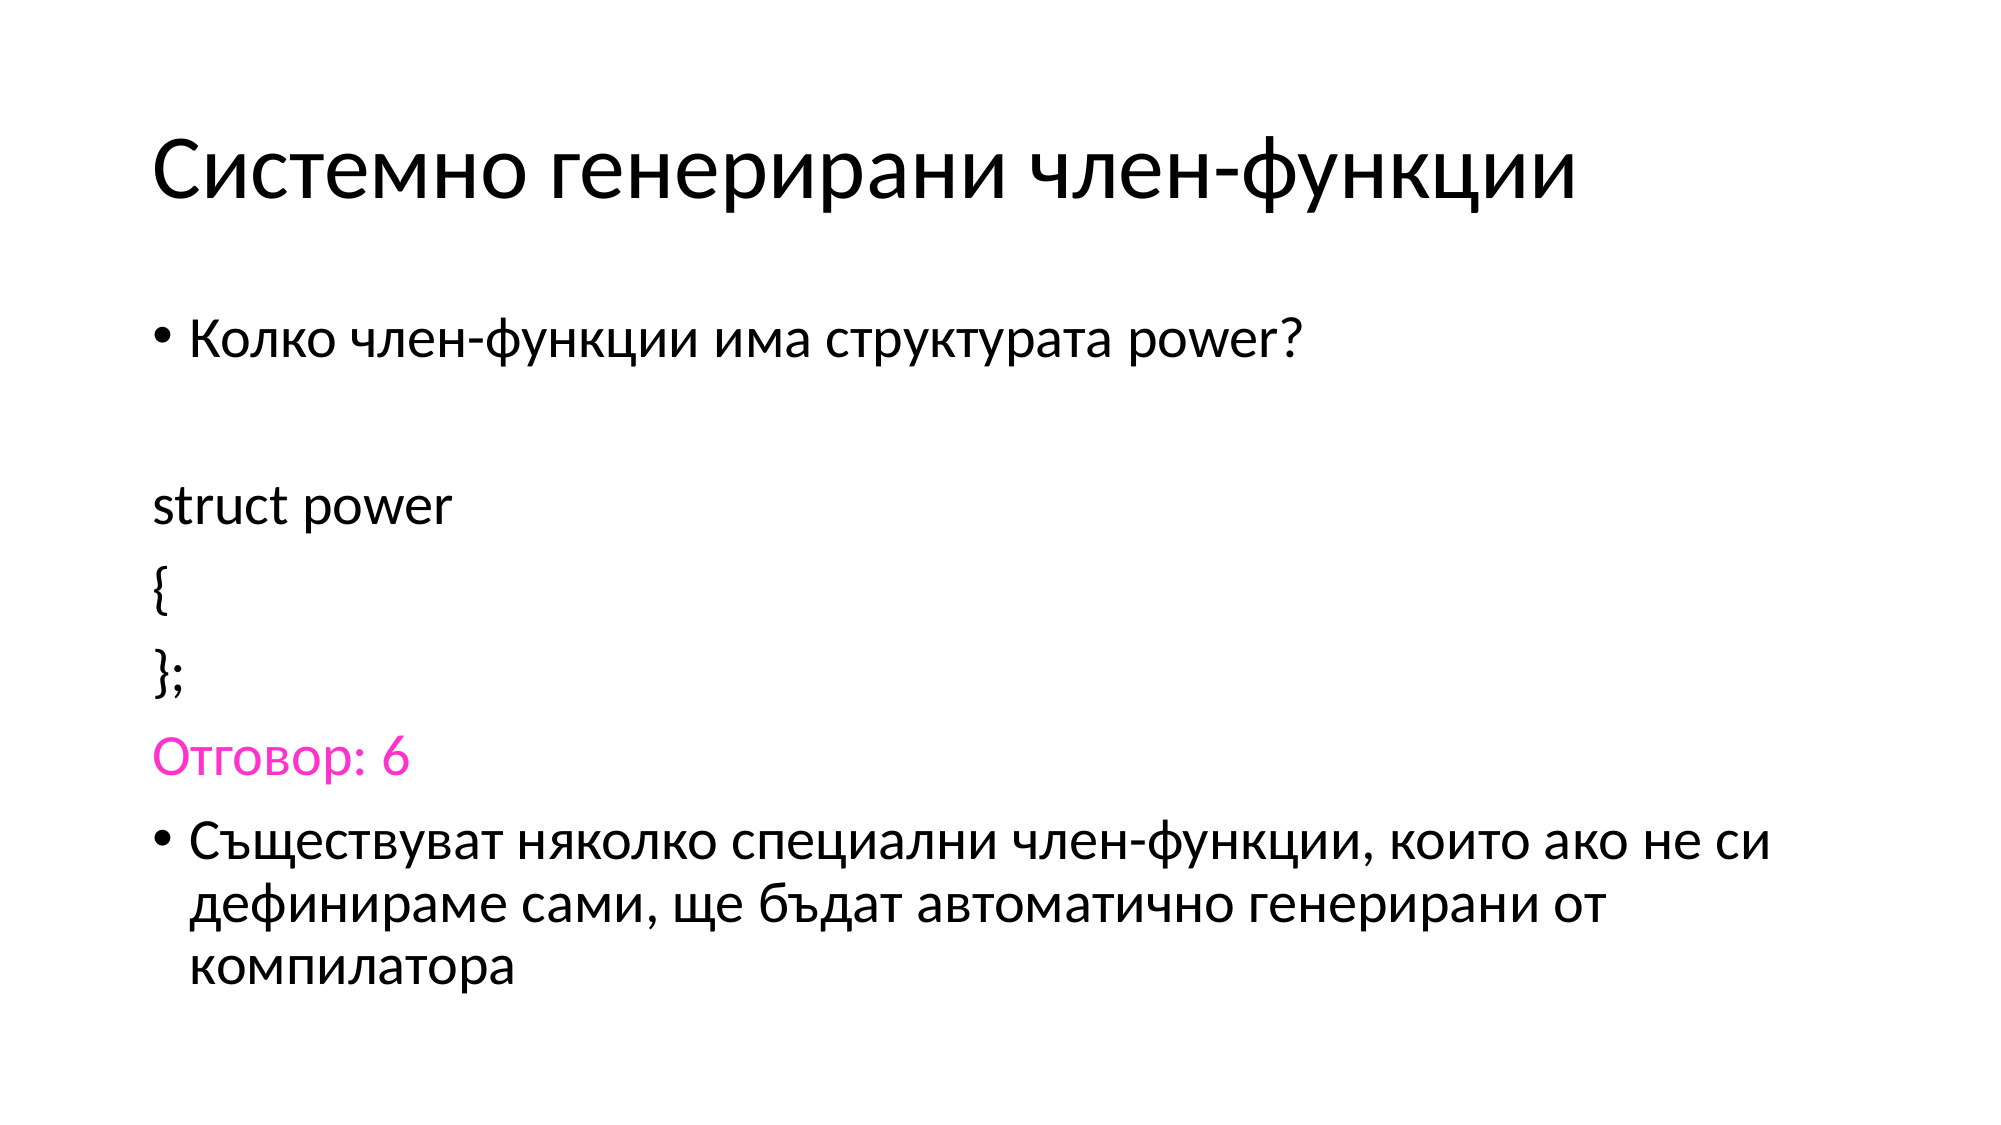

# Системно генерирани член-функции
Колко член-функции има структурата power?

struct power
{
};
Отговор: 6
Съществуват няколко специални член-функции, които ако не си дефинираме сами, ще бъдат автоматично генерирани от компилатора